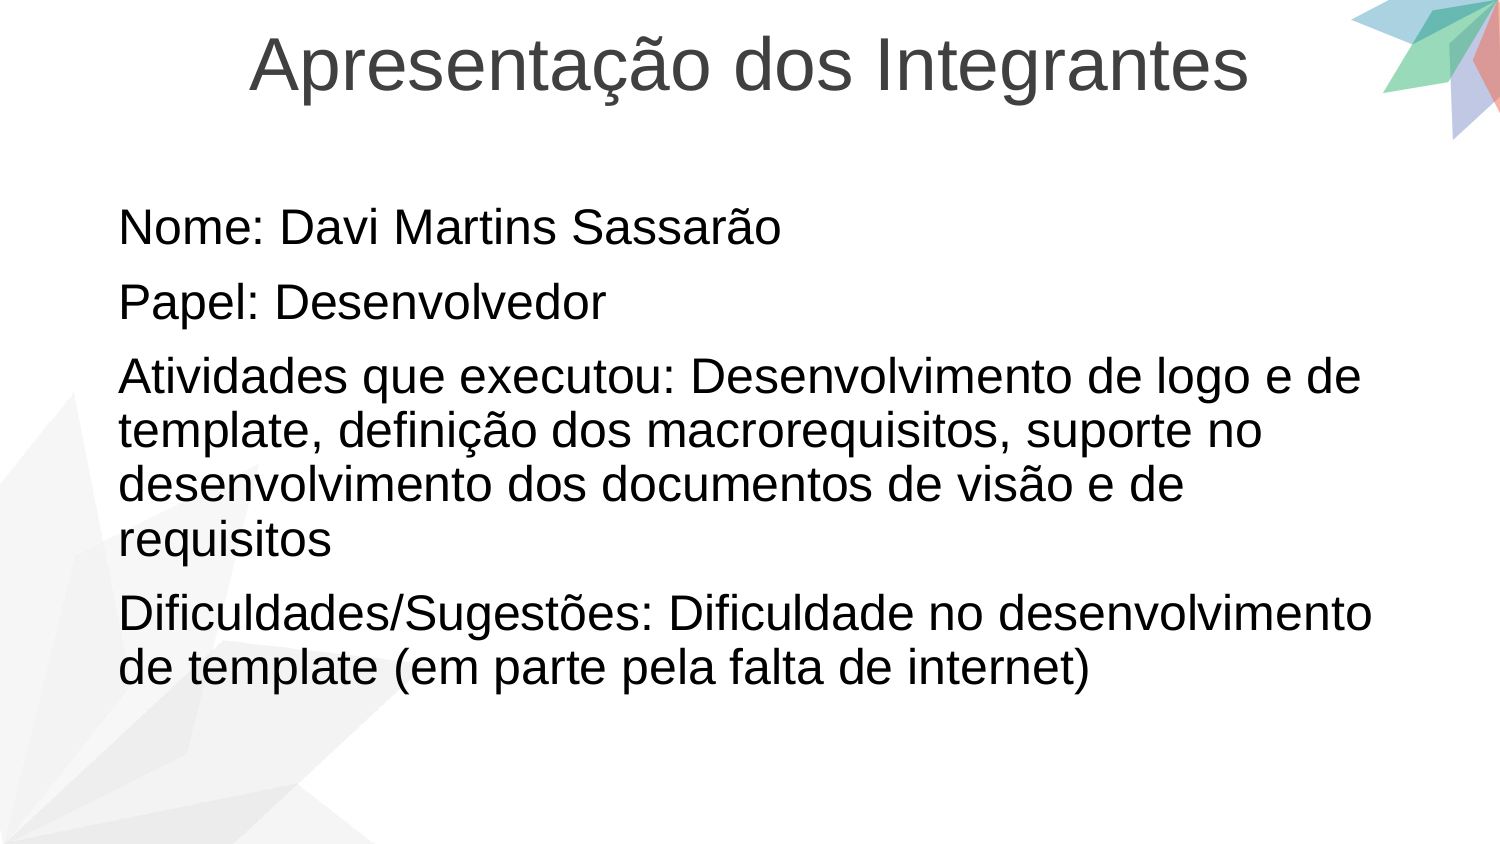

Apresentação dos Integrantes
Nome: Davi Martins Sassarão
Papel: Desenvolvedor
Atividades que executou: Desenvolvimento de logo e de template, definição dos macrorequisitos, suporte no desenvolvimento dos documentos de visão e de requisitos
Dificuldades/Sugestões: Dificuldade no desenvolvimento de template (em parte pela falta de internet)